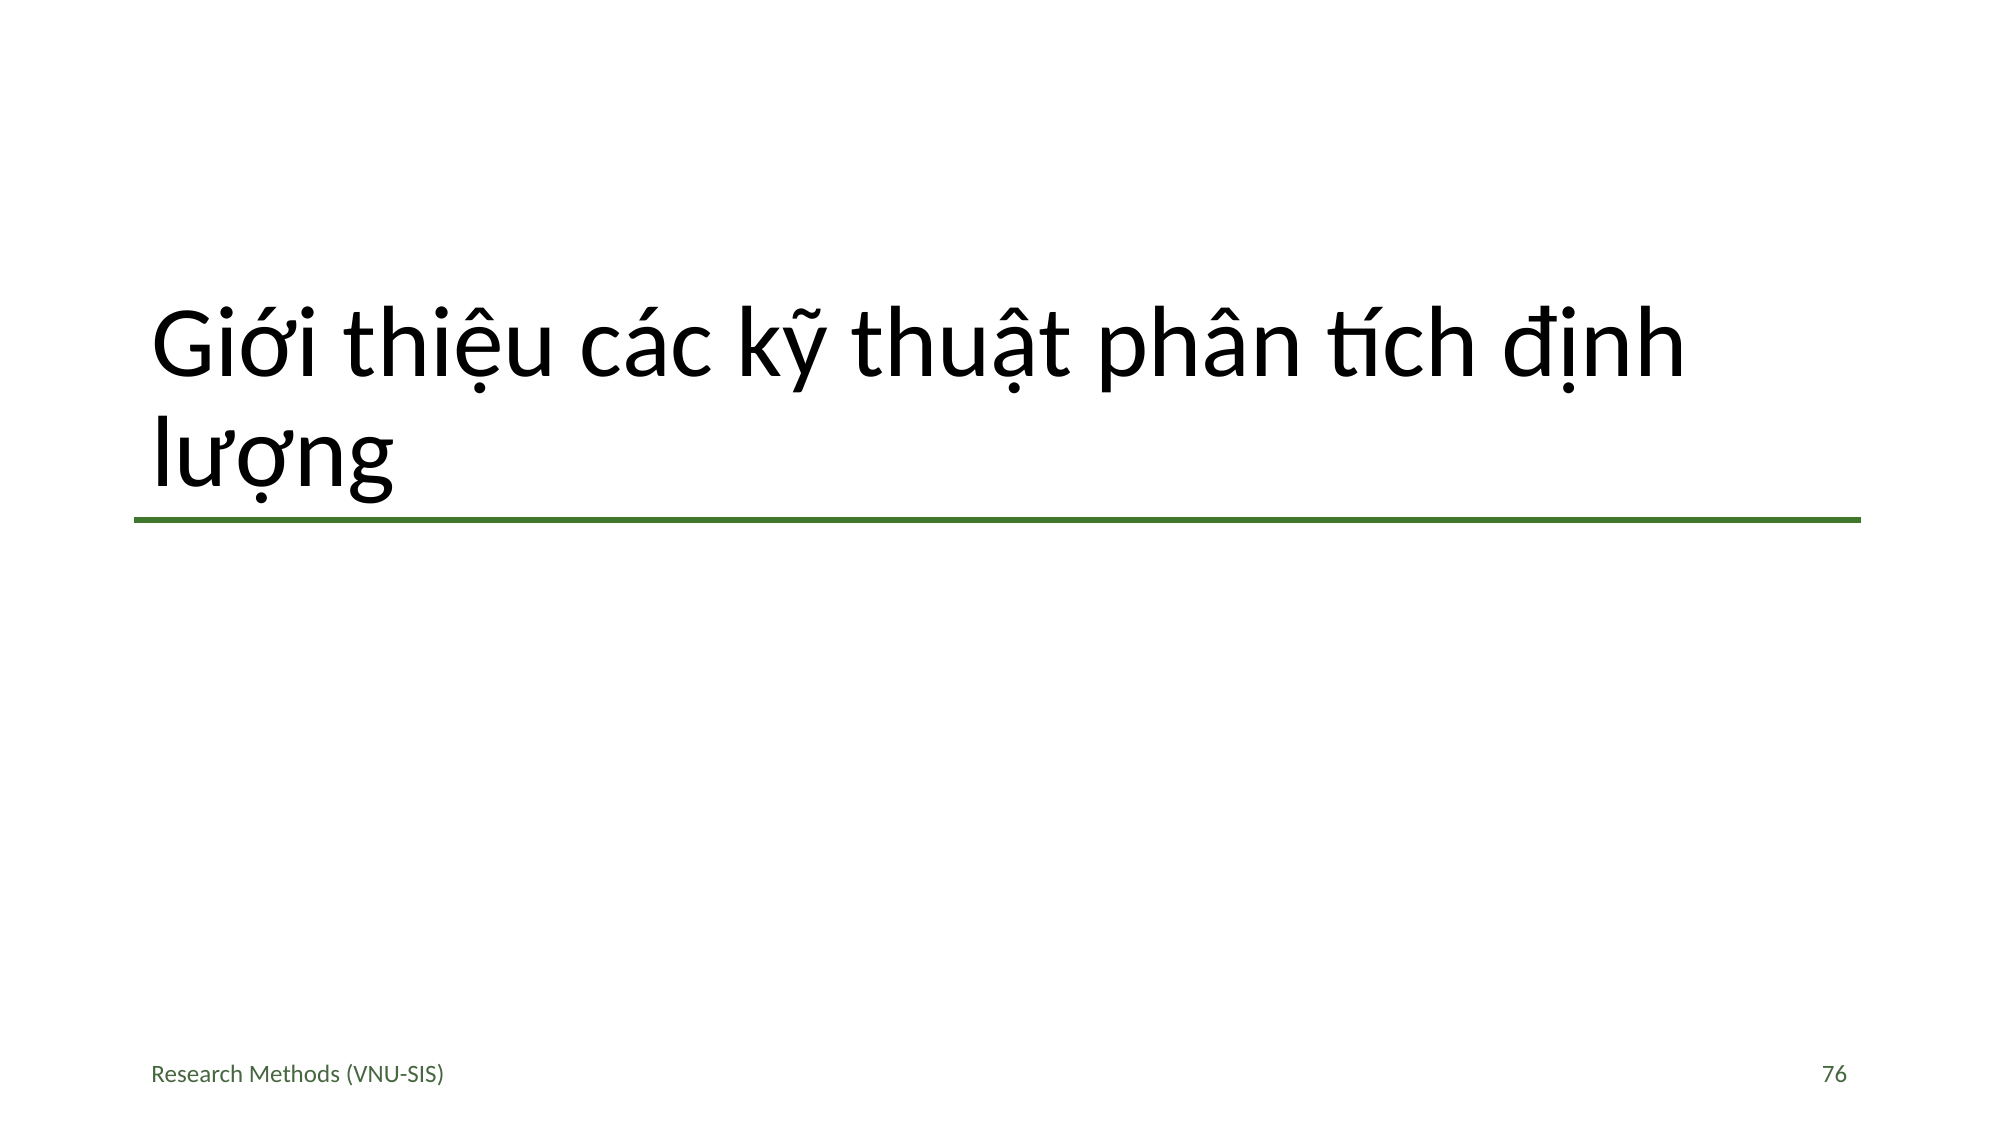

# Giới thiệu các kỹ thuật phân tích định lượng

Research Methods (VNU-SIS)
76